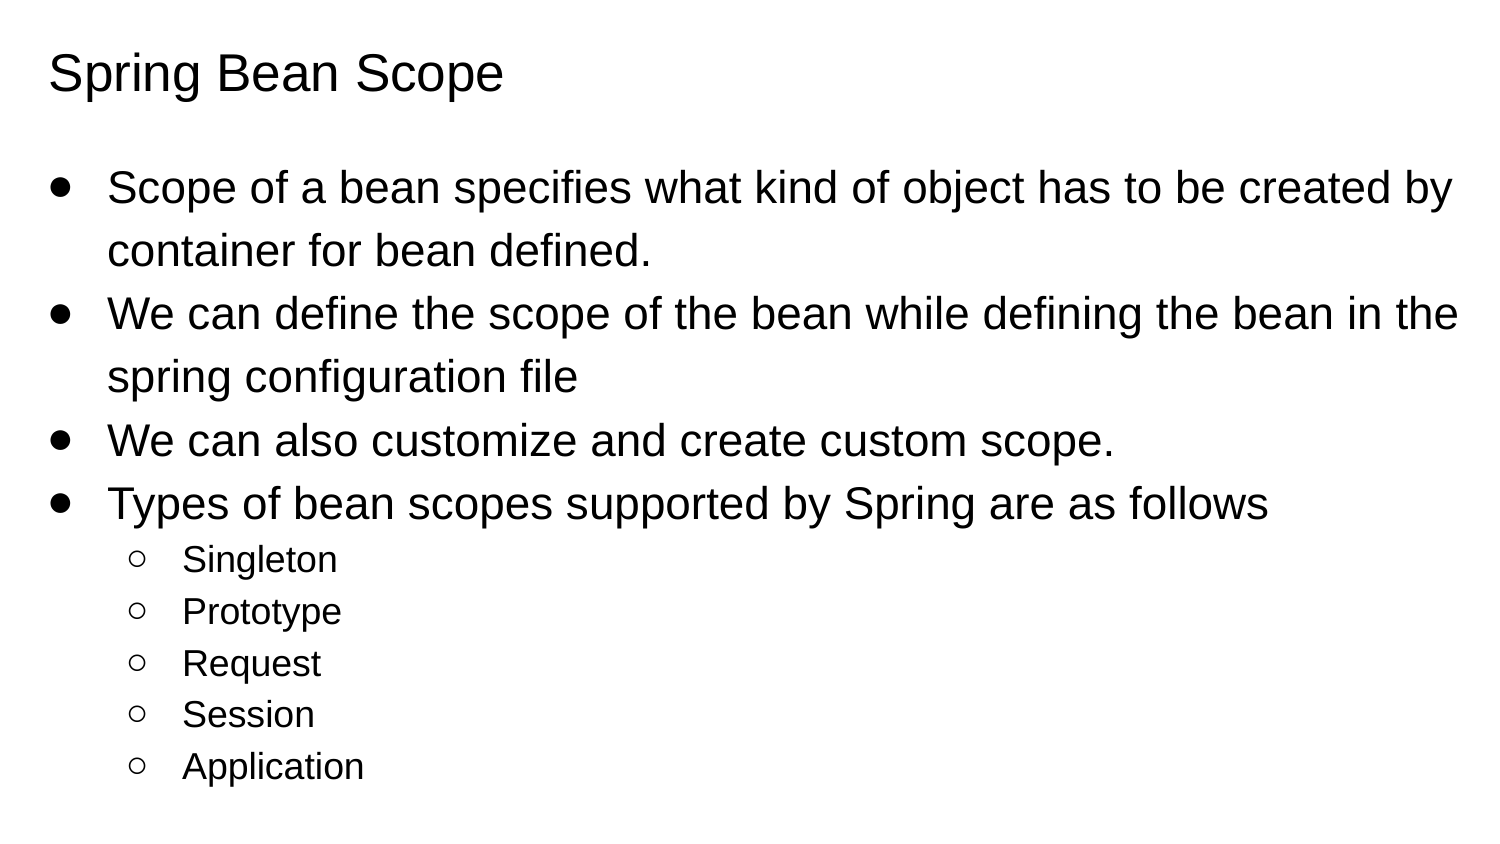

# Spring Bean Scope
Scope of a bean specifies what kind of object has to be created by container for bean defined.
We can define the scope of the bean while defining the bean in the spring configuration file
We can also customize and create custom scope.
Types of bean scopes supported by Spring are as follows
Singleton
Prototype
Request
Session
Application